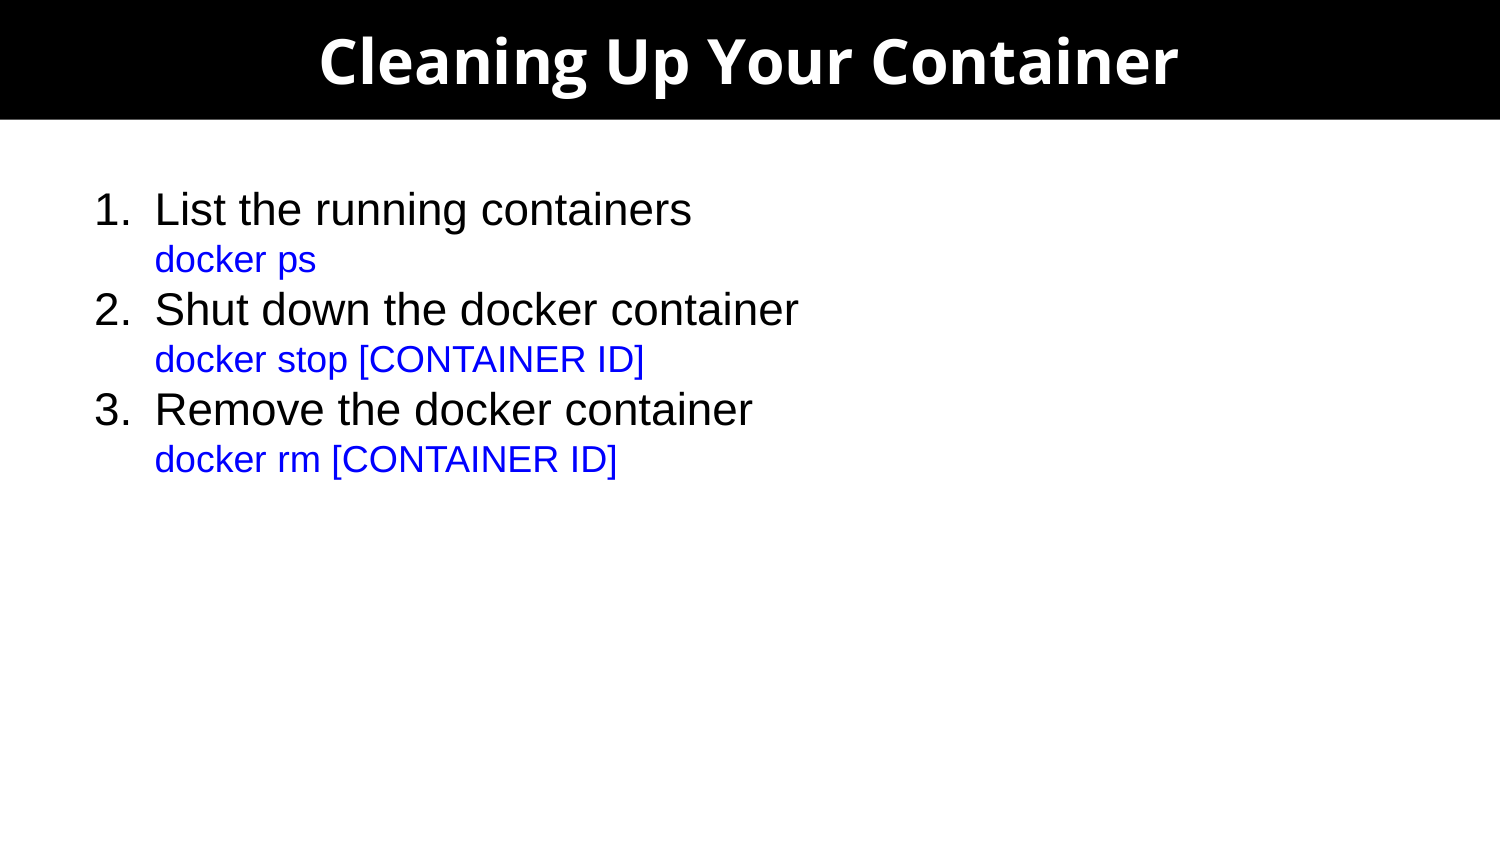

Cleaning Up Your Container
List the running containers
docker ps
Shut down the docker container
docker stop [CONTAINER ID]
Remove the docker container
docker rm [CONTAINER ID]